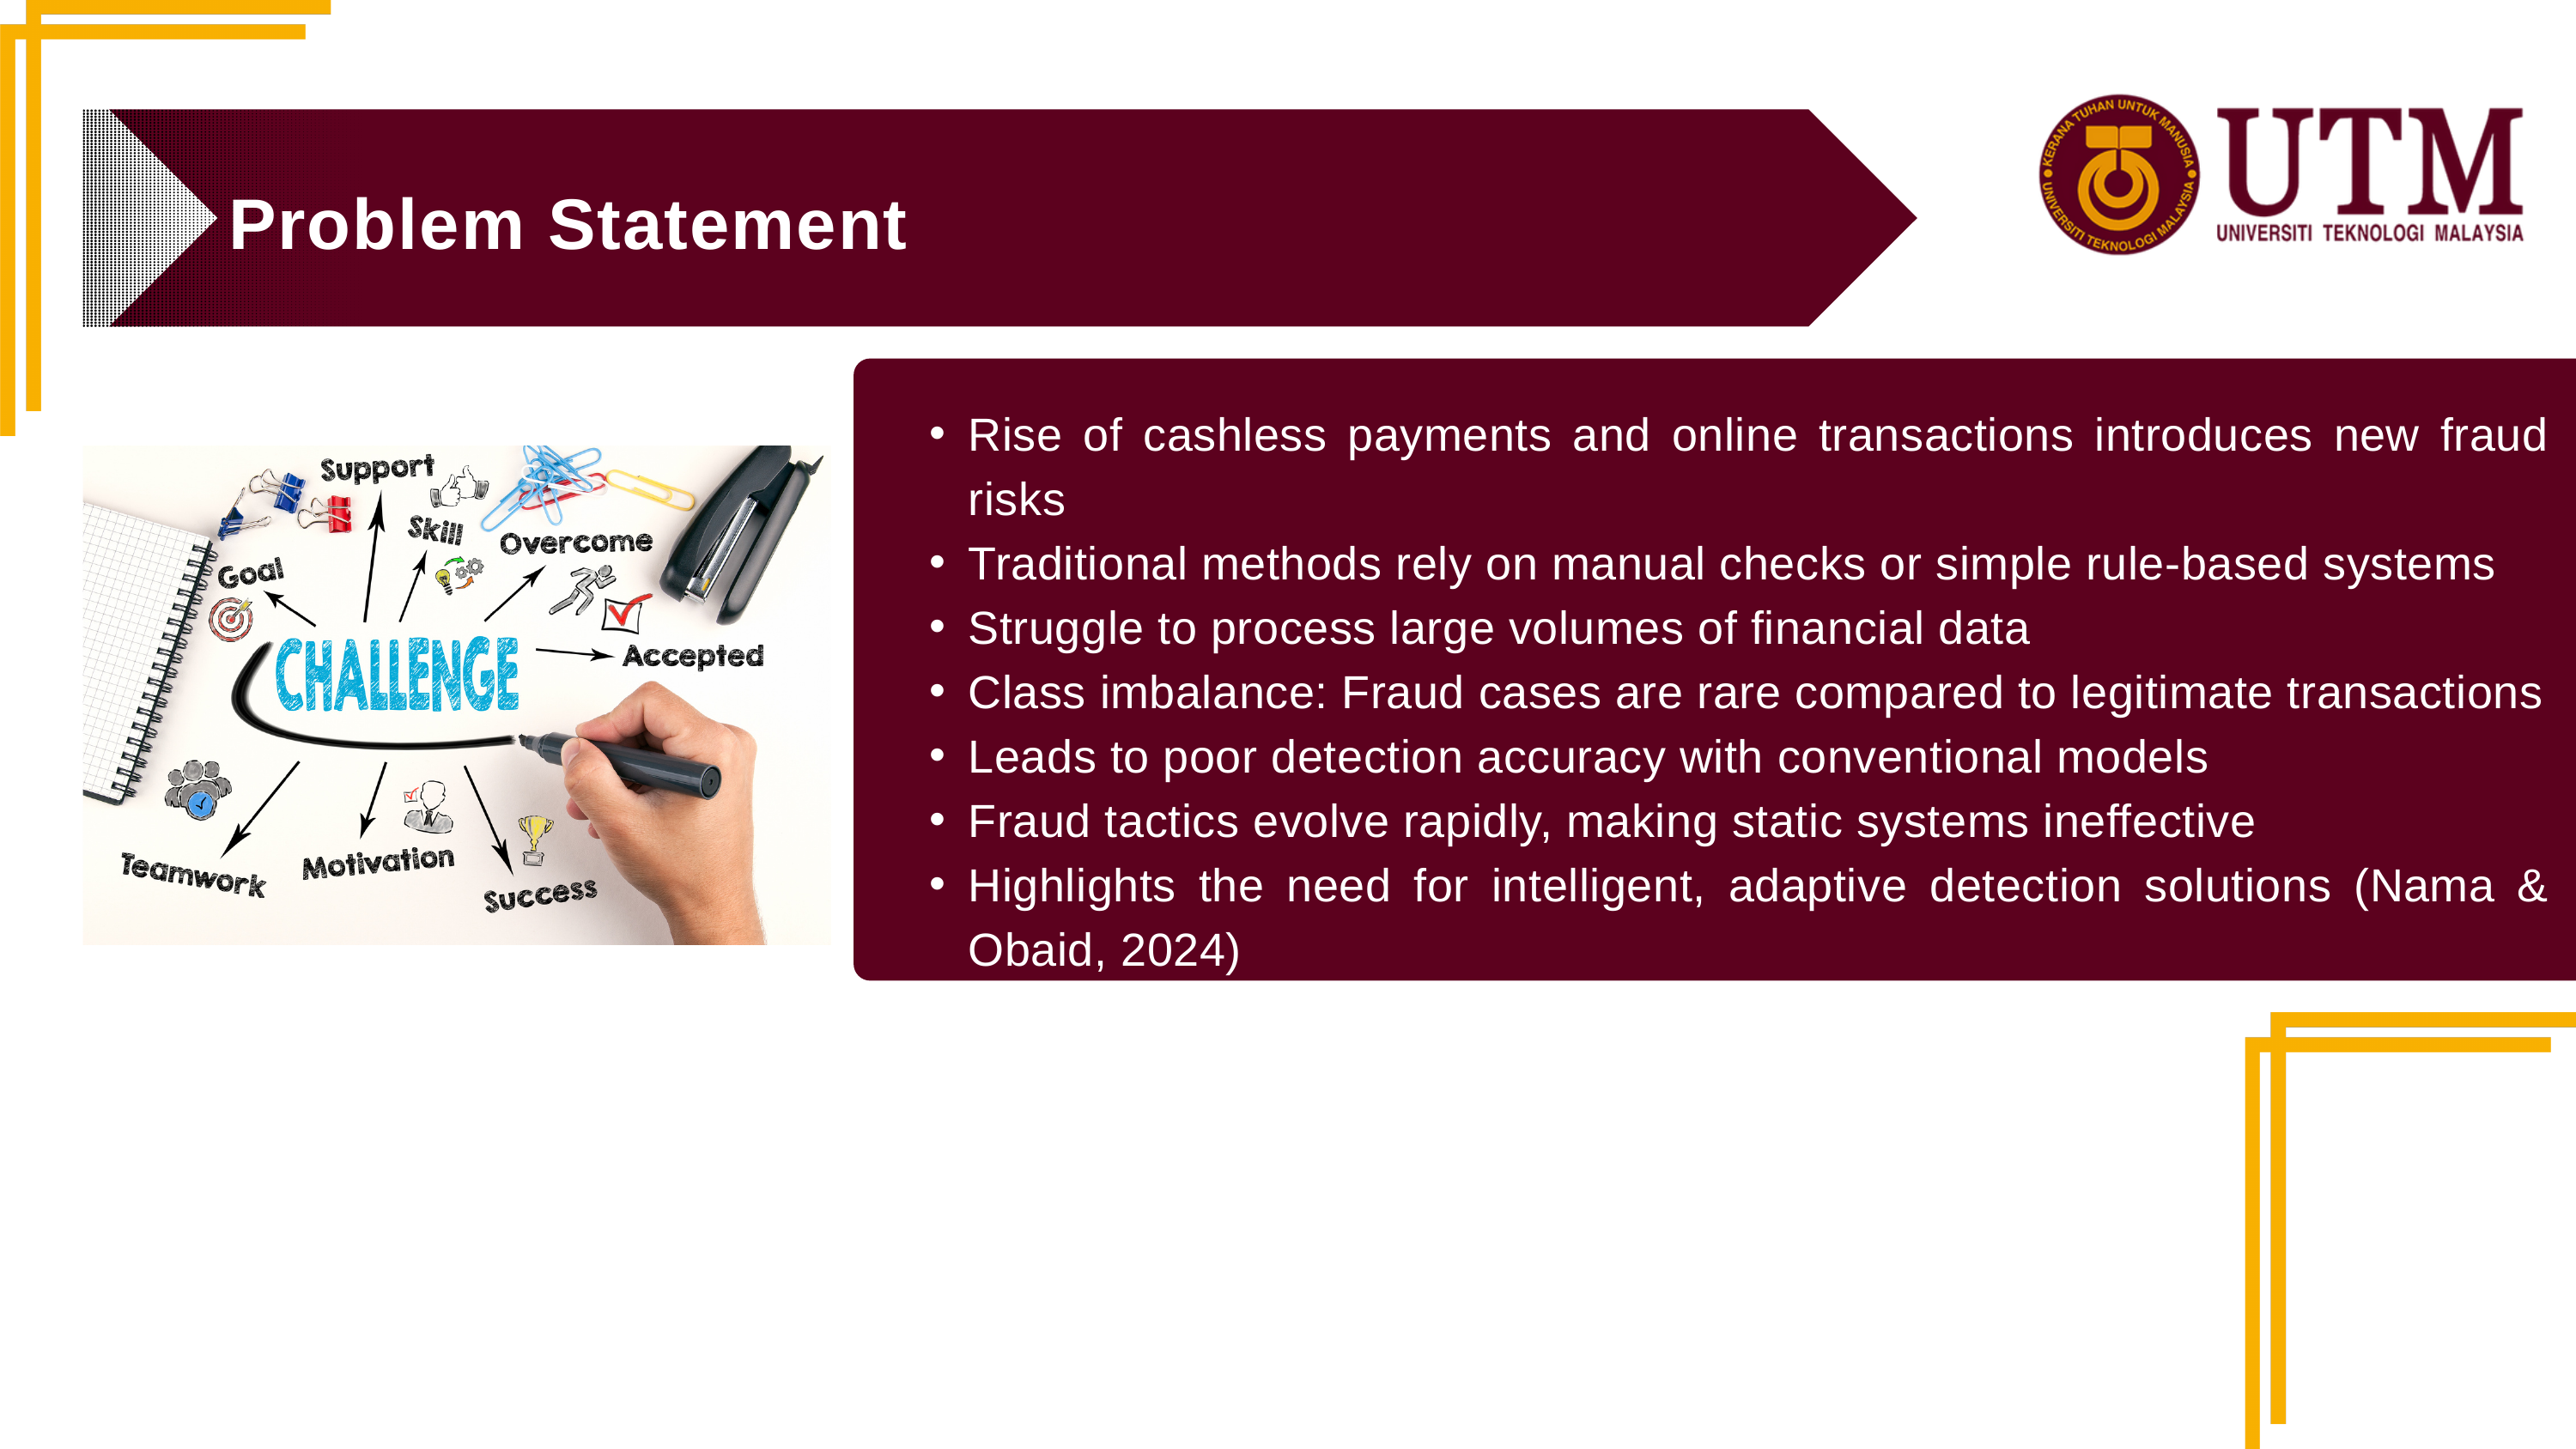

Problem Statement

Rise of cashless payments and online transactions introduces new fraud risks
Traditional methods rely on manual checks or simple rule-based systems
Struggle to process large volumes of financial data
Class imbalance: Fraud cases are rare compared to legitimate transactions
Leads to poor detection accuracy with conventional models
Fraud tactics evolve rapidly, making static systems ineffective
Highlights the need for intelligent, adaptive detection solutions (Nama & Obaid, 2024)